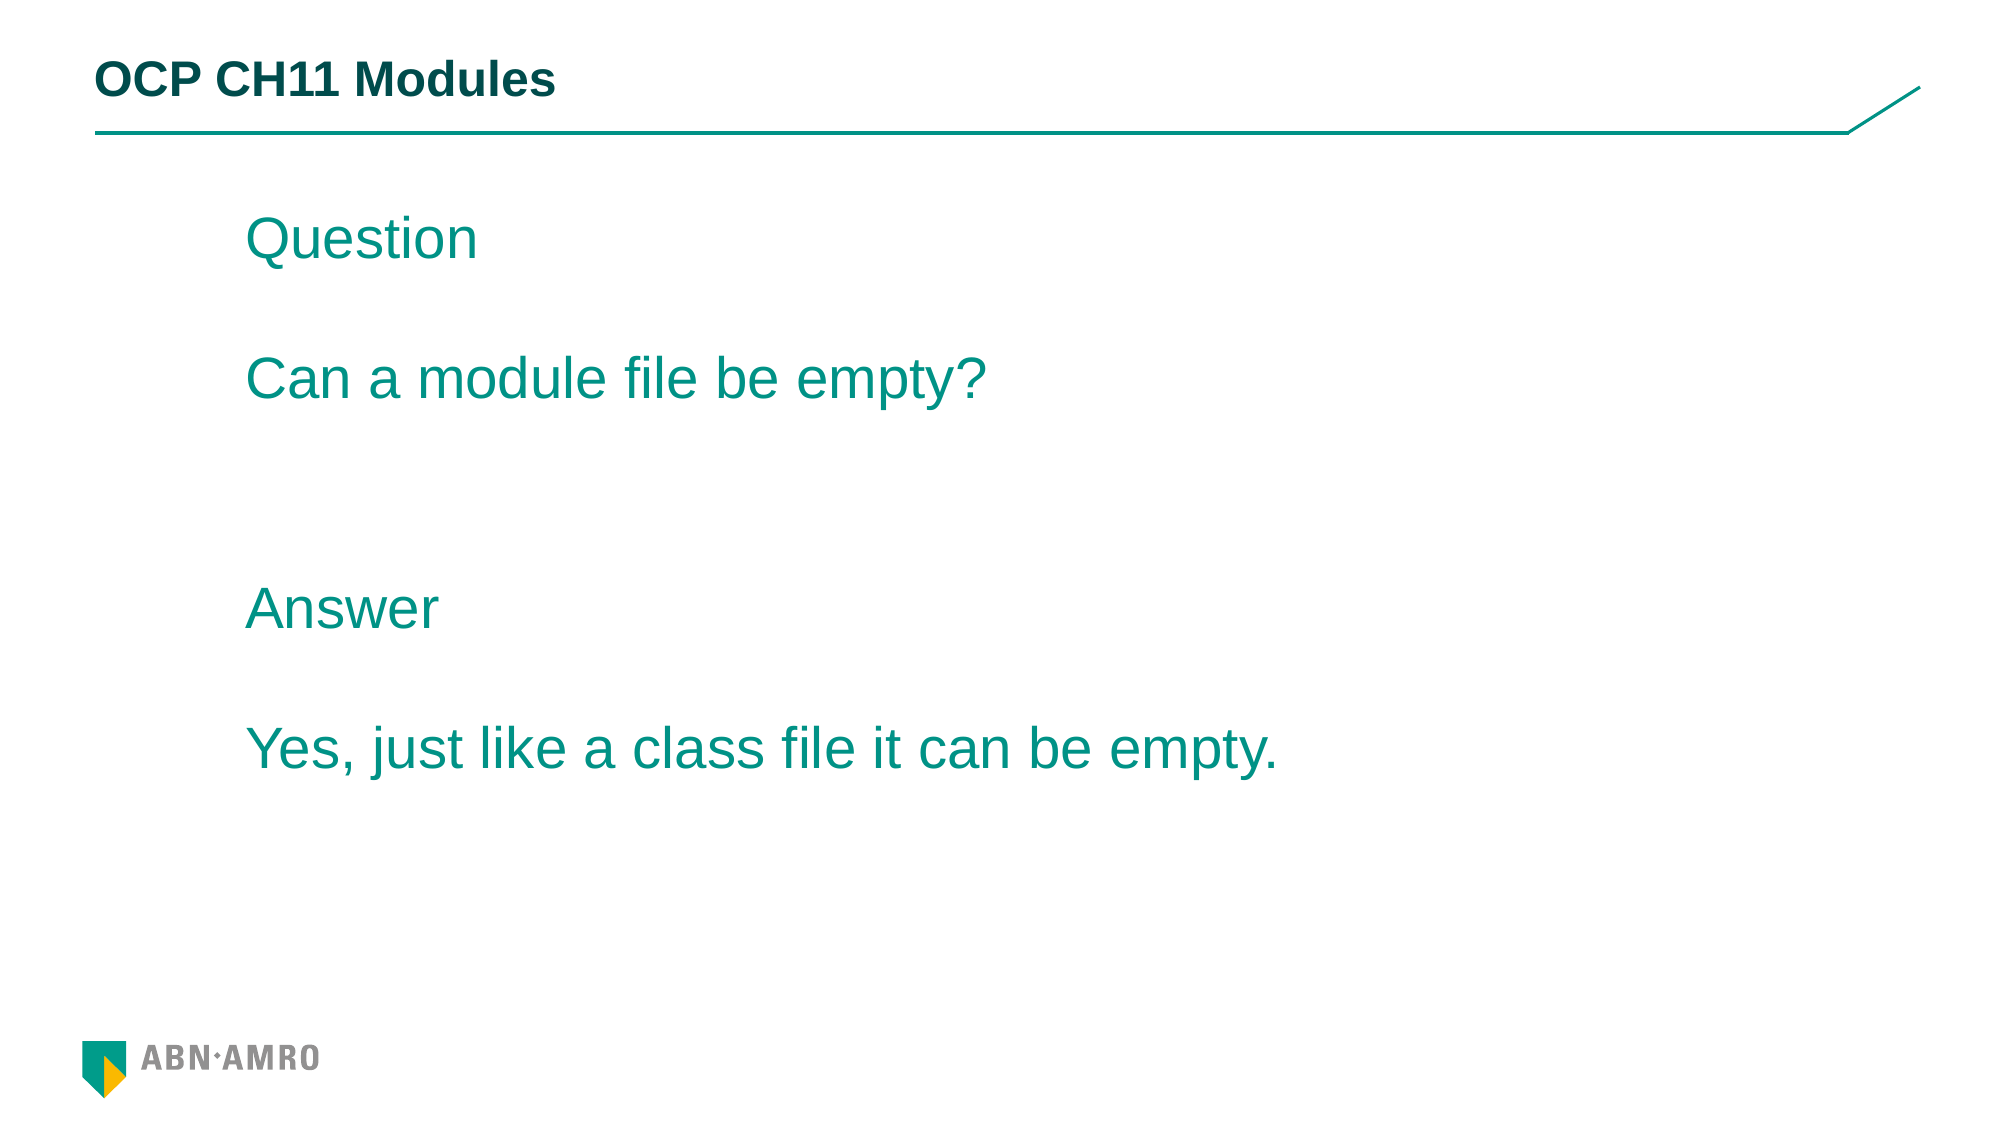

# OCP CH11 Modules
Question

Can a module file be empty?
Answer

Yes, just like a class file it can be empty.